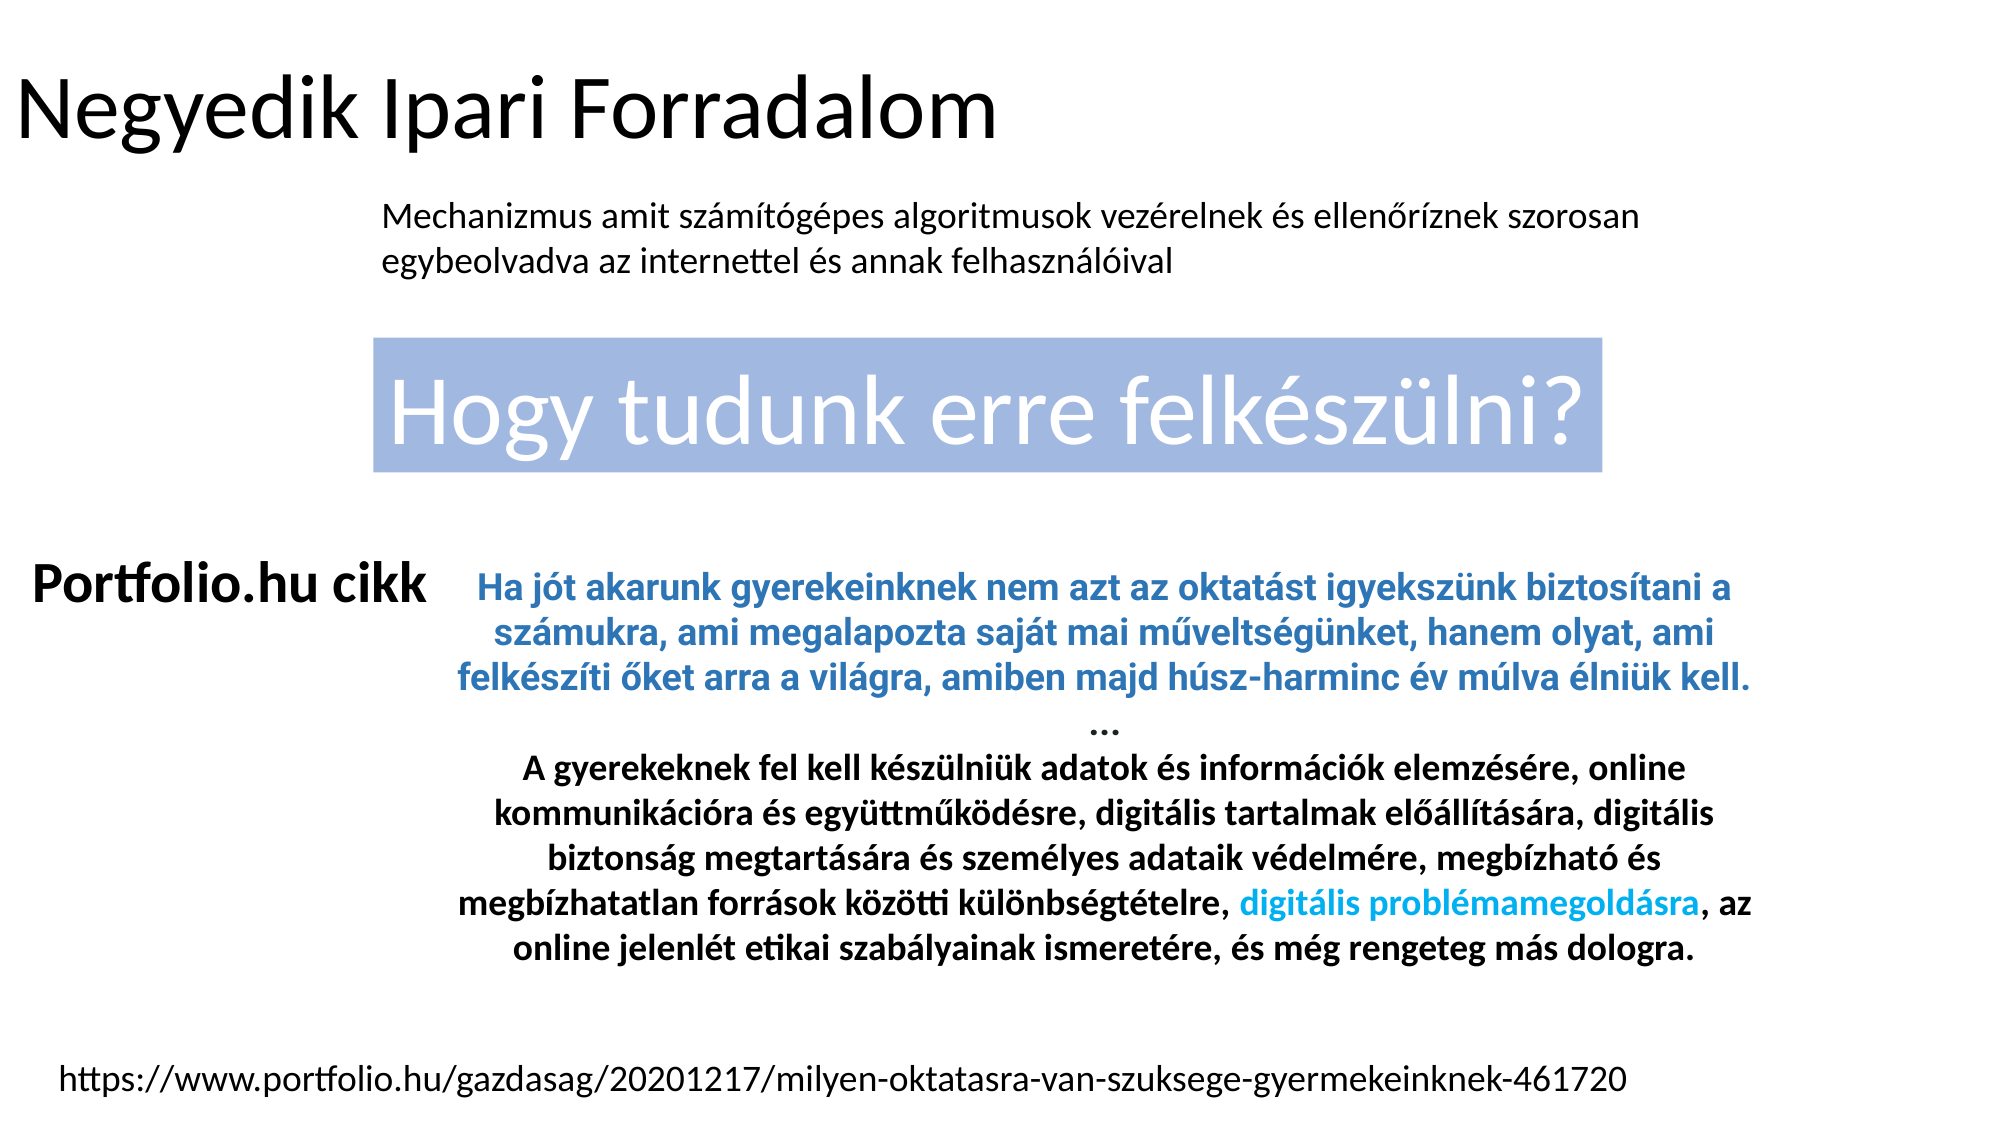

# Negyedik Ipari Forradalom
Mechanizmus amit számítógépes algoritmusok vezérelnek és ellenőríznek szorosan egybeolvadva az internettel és annak felhasználóival
Hogy tudunk erre felkészülni?
Portfolio.hu cikk
Ha jót akarunk gyerekeinknek nem azt az oktatást igyekszünk biztosítani a számukra, ami megalapozta saját mai műveltségünket, hanem olyat, ami felkészíti őket arra a világra, amiben majd húsz-harminc év múlva élniük kell.
...
A gyerekeknek fel kell készülniük adatok és információk elemzésére, online kommunikációra és együttműködésre, digitális tartalmak előállítására, digitális biztonság megtartására és személyes adataik védelmére, megbízható és megbízhatatlan források közötti különbségtételre, digitális problémamegoldásra, az online jelenlét etikai szabályainak ismeretére, és még rengeteg más dologra.
https://www.portfolio.hu/gazdasag/20201217/milyen-oktatasra-van-szuksege-gyermekeinknek-461720